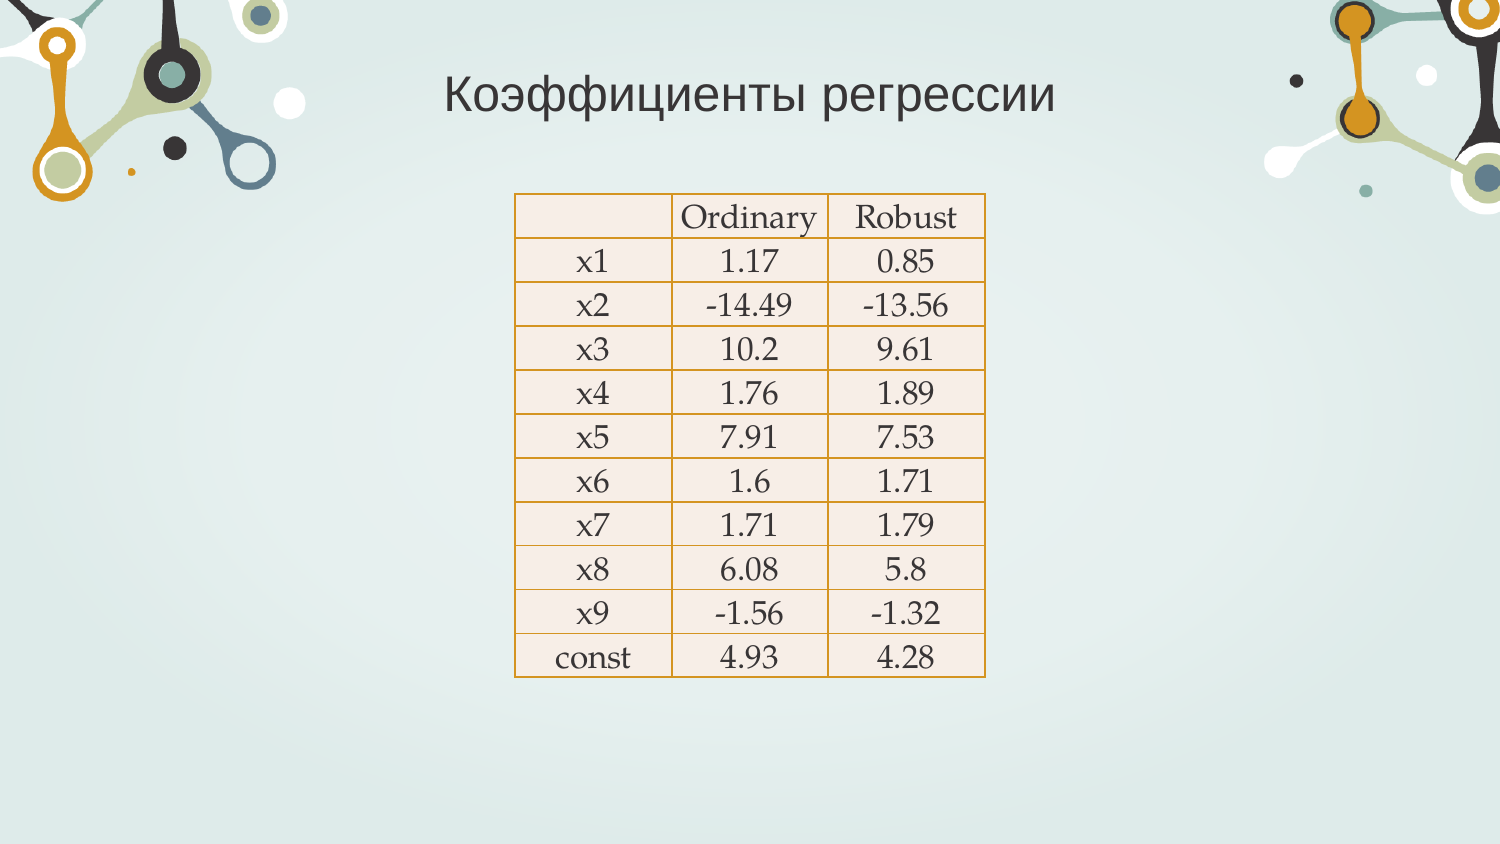

# Коэффициенты регрессии
|  | Ordinary | Robust |
| --- | --- | --- |
| x1 | 1.17 | 0.85 |
| x2 | -14.49 | -13.56 |
| x3 | 10.2 | 9.61 |
| x4 | 1.76 | 1.89 |
| x5 | 7.91 | 7.53 |
| x6 | 1.6 | 1.71 |
| x7 | 1.71 | 1.79 |
| x8 | 6.08 | 5.8 |
| x9 | -1.56 | -1.32 |
| const | 4.93 | 4.28 |